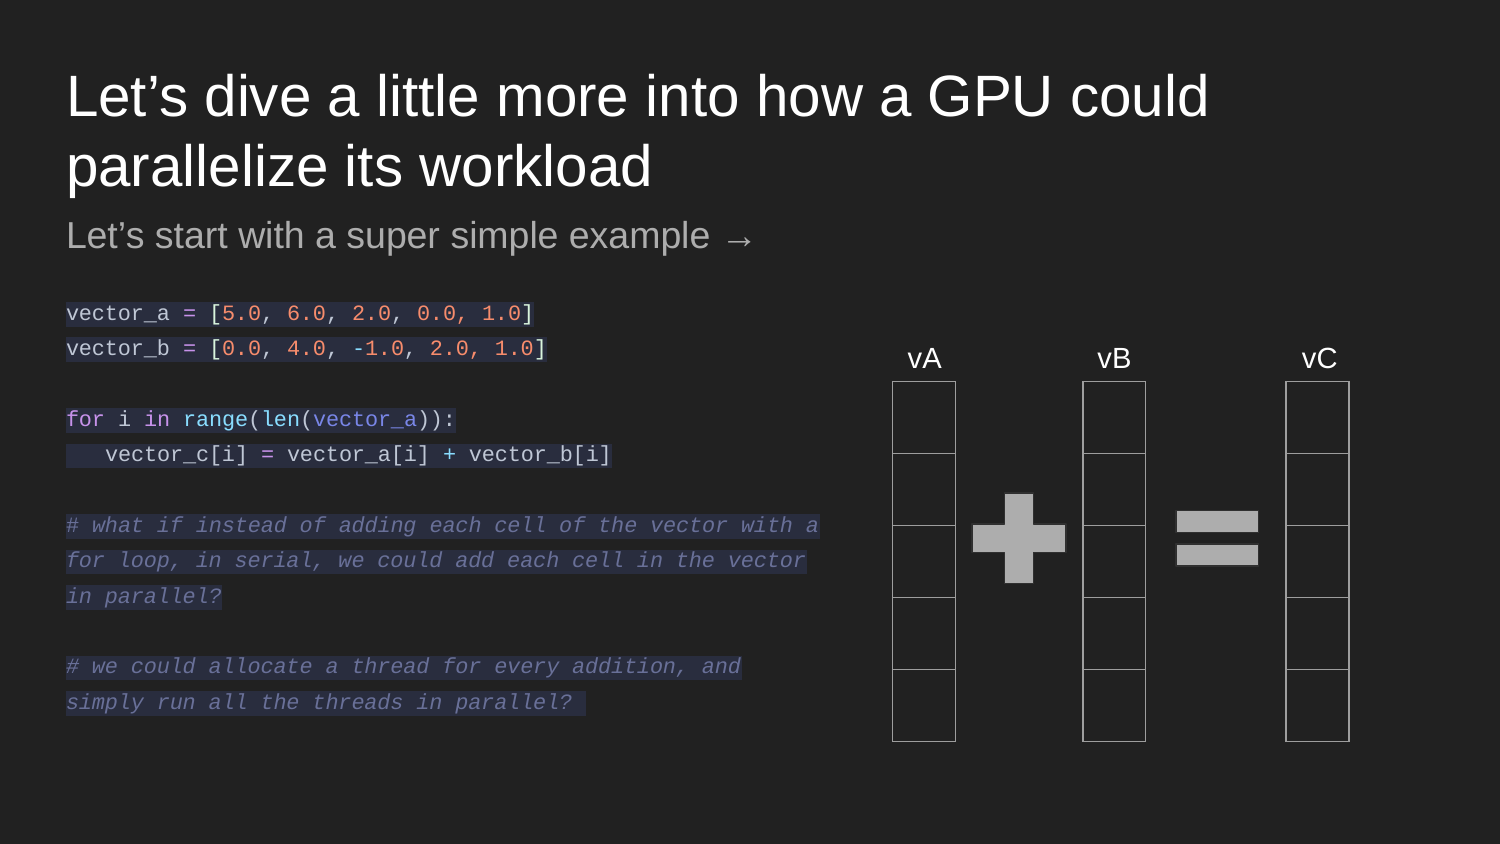

# Let’s dive a little more into how a GPU could parallelize its workload
Let’s start with a super simple example →
vector_a = [5.0, 6.0, 2.0, 0.0, 1.0]
vector_b = [0.0, 4.0, -1.0, 2.0, 1.0]

for i in range(len(vector_a)):
   vector_c[i] = vector_a[i] + vector_b[i]

# what if instead of adding each cell of the vector with a for loop, in serial, we could add each cell in the vector in parallel?

# we could allocate a thread for every addition, and simply run all the threads in parallel?

Threads, blocks, cores, & SM’s
vA
vB
vC
|  |
| --- |
|  |
|  |
|  |
|  |
|  |
| --- |
|  |
|  |
|  |
|  |
|  |
| --- |
|  |
|  |
|  |
|  |